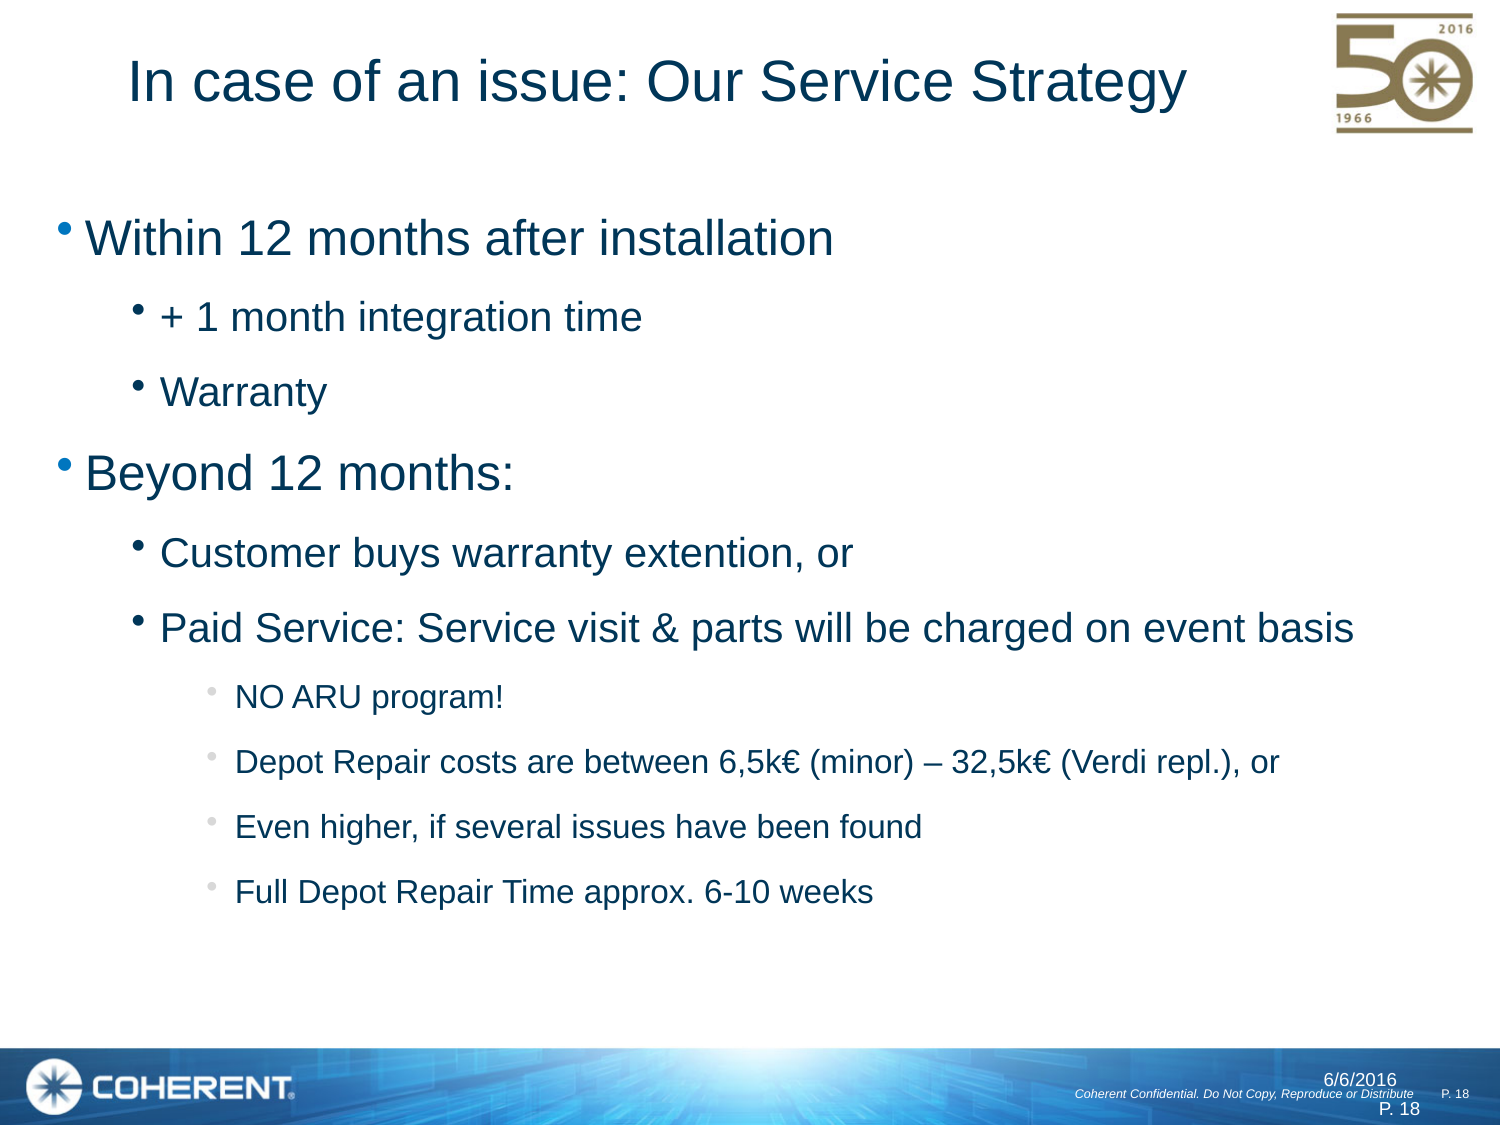

# In case of an issue: Our Service Strategy
Within 12 months after installation
+ 1 month integration time
Warranty
Beyond 12 months:
Customer buys warranty extention, or
Paid Service: Service visit & parts will be charged on event basis
NO ARU program!
Depot Repair costs are between 6,5k€ (minor) – 32,5k€ (Verdi repl.), or
Even higher, if several issues have been found
Full Depot Repair Time approx. 6-10 weeks
6/6/2016
P. 18